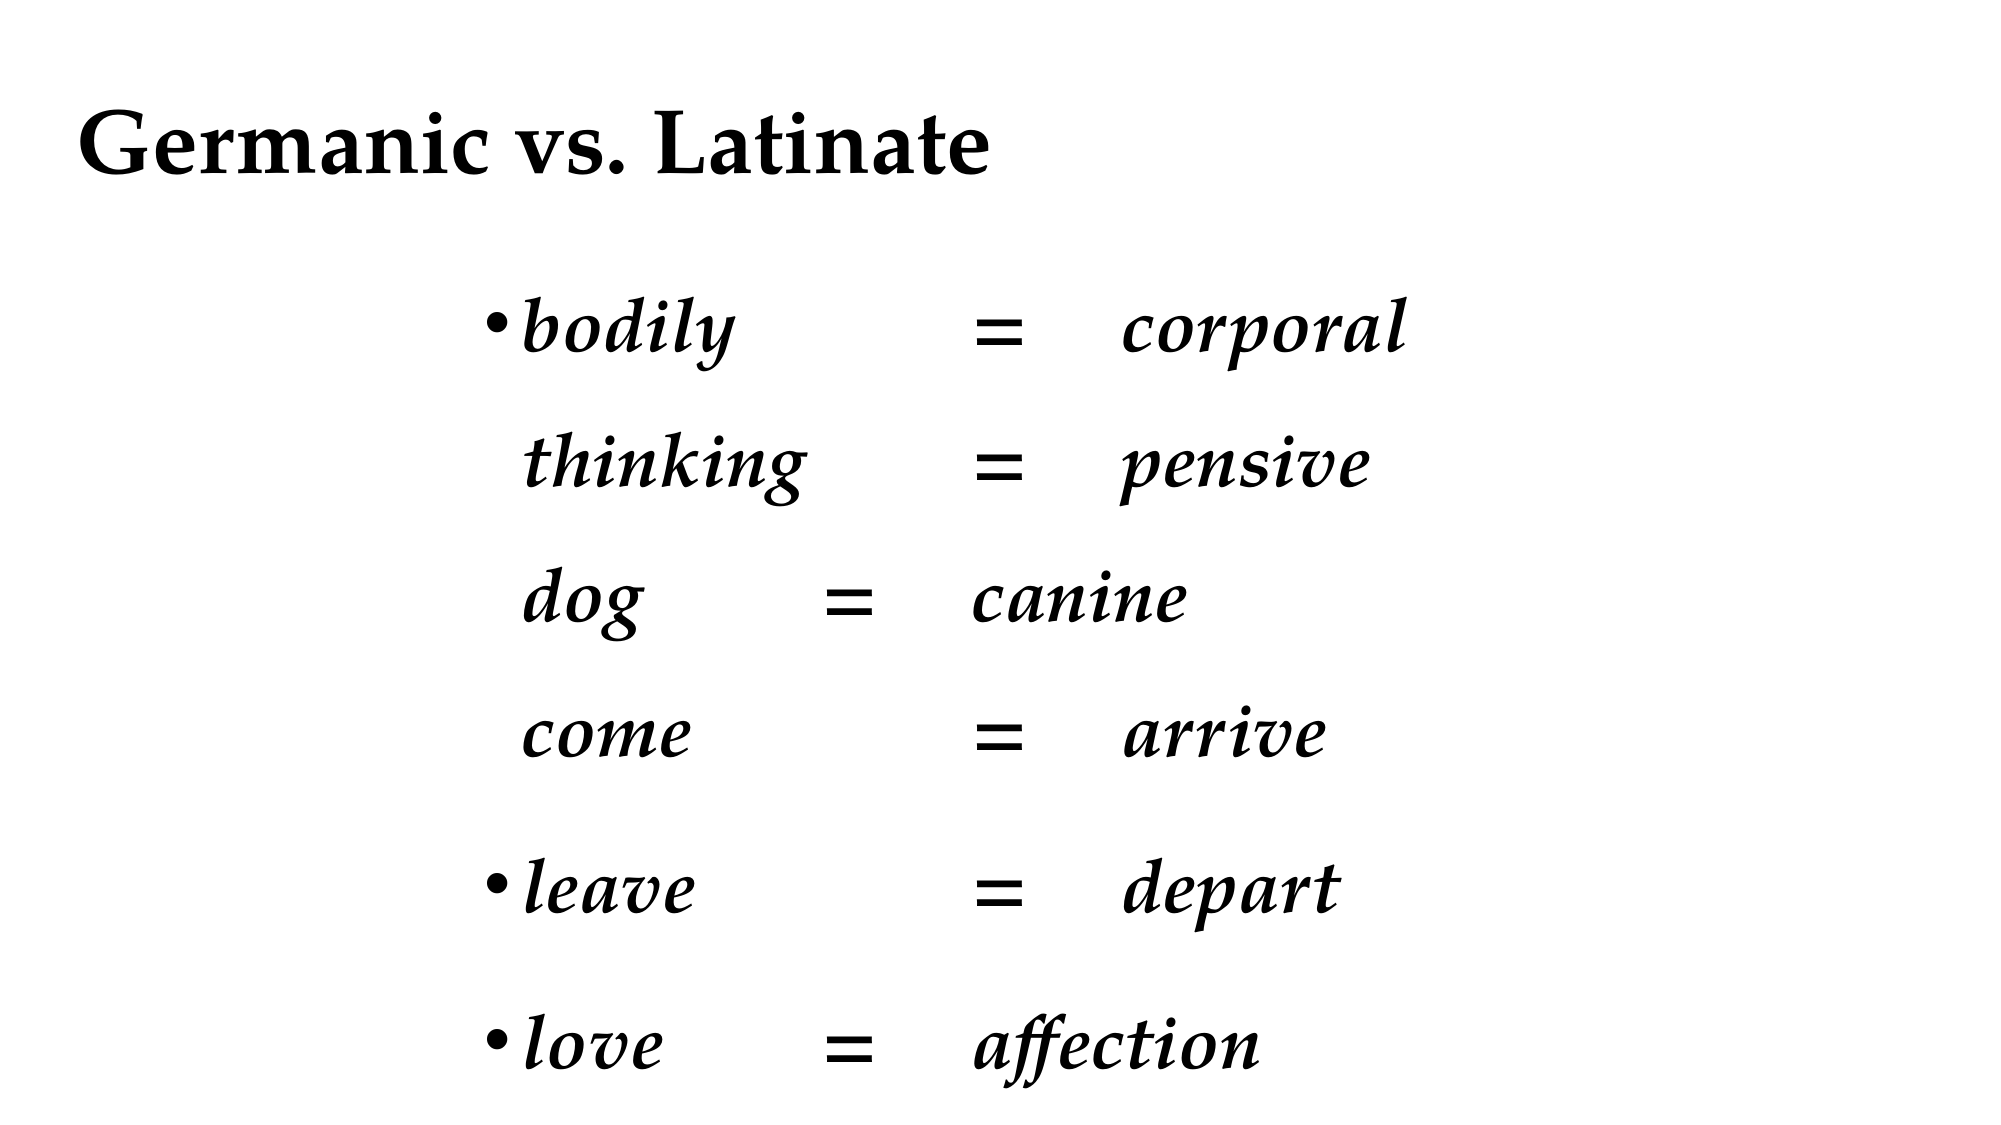

# Germanic vs. Latinate
bodily 		= 	corporal 
thinking 	= 	pensive 
dog 		= 	canine 
come 		= 	arrive
leave 		= 	depart
love		=	affection